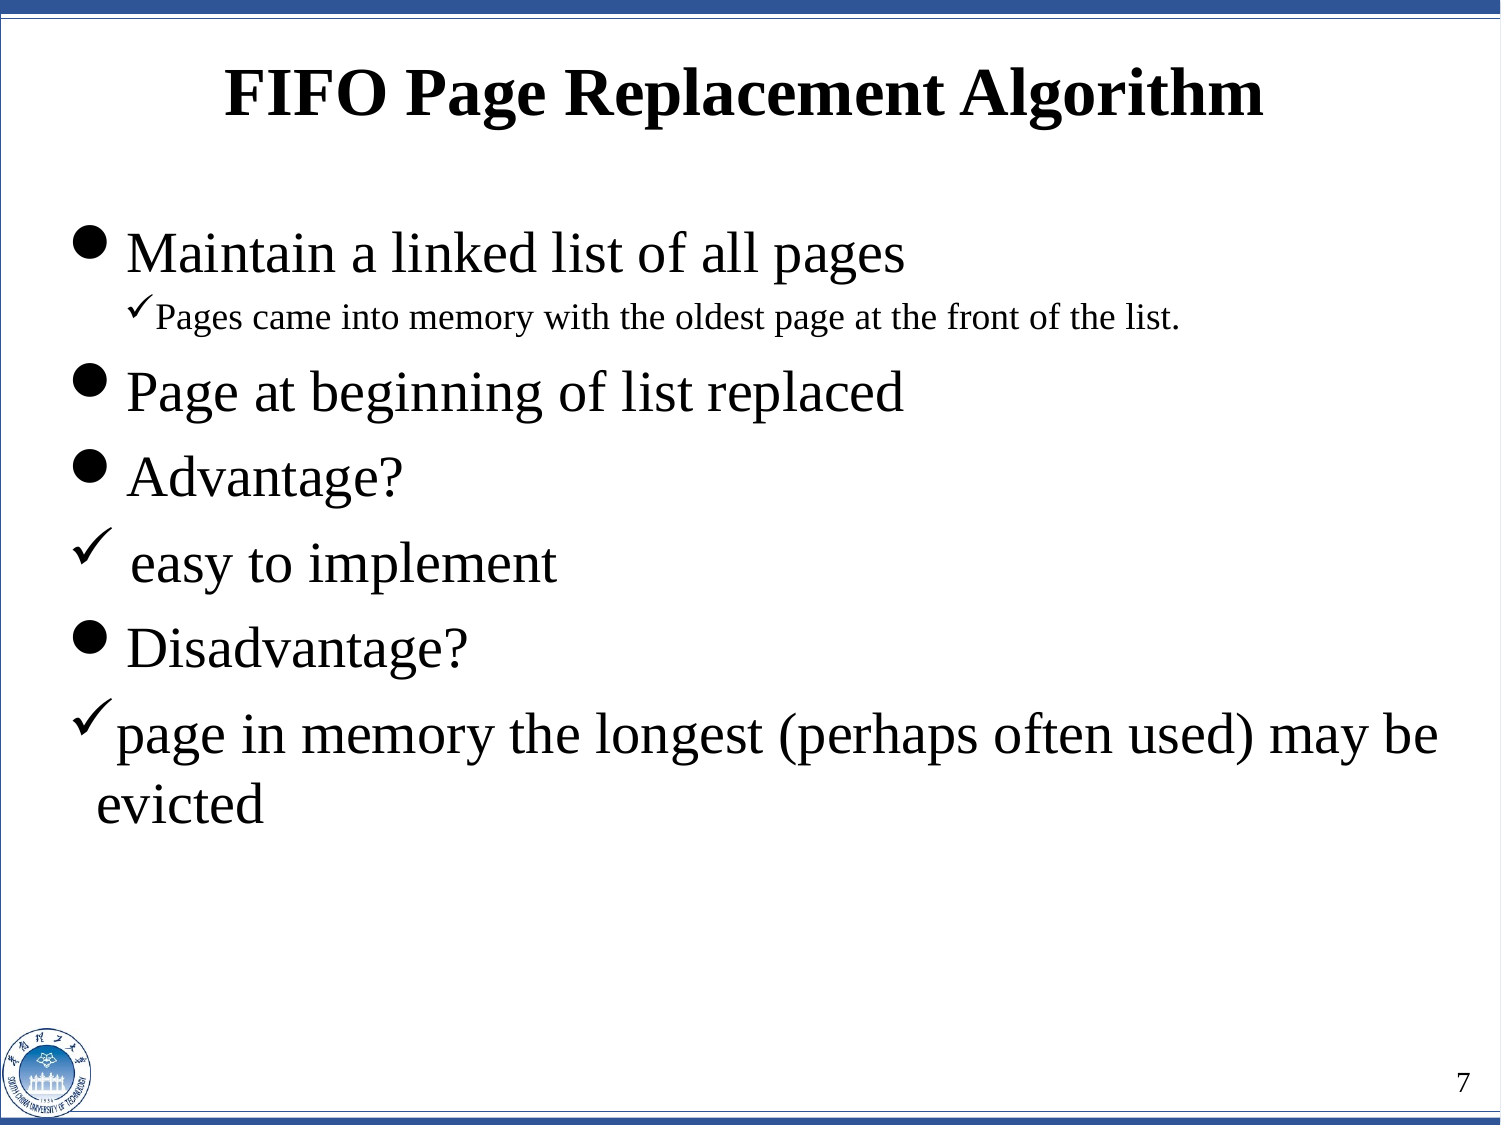

FIFO Page Replacement Algorithm
Maintain a linked list of all pages
Pages came into memory with the oldest page at the front of the list.
Page at beginning of list replaced
Advantage?
 easy to implement
Disadvantage?
page in memory the longest (perhaps often used) may be evicted
7